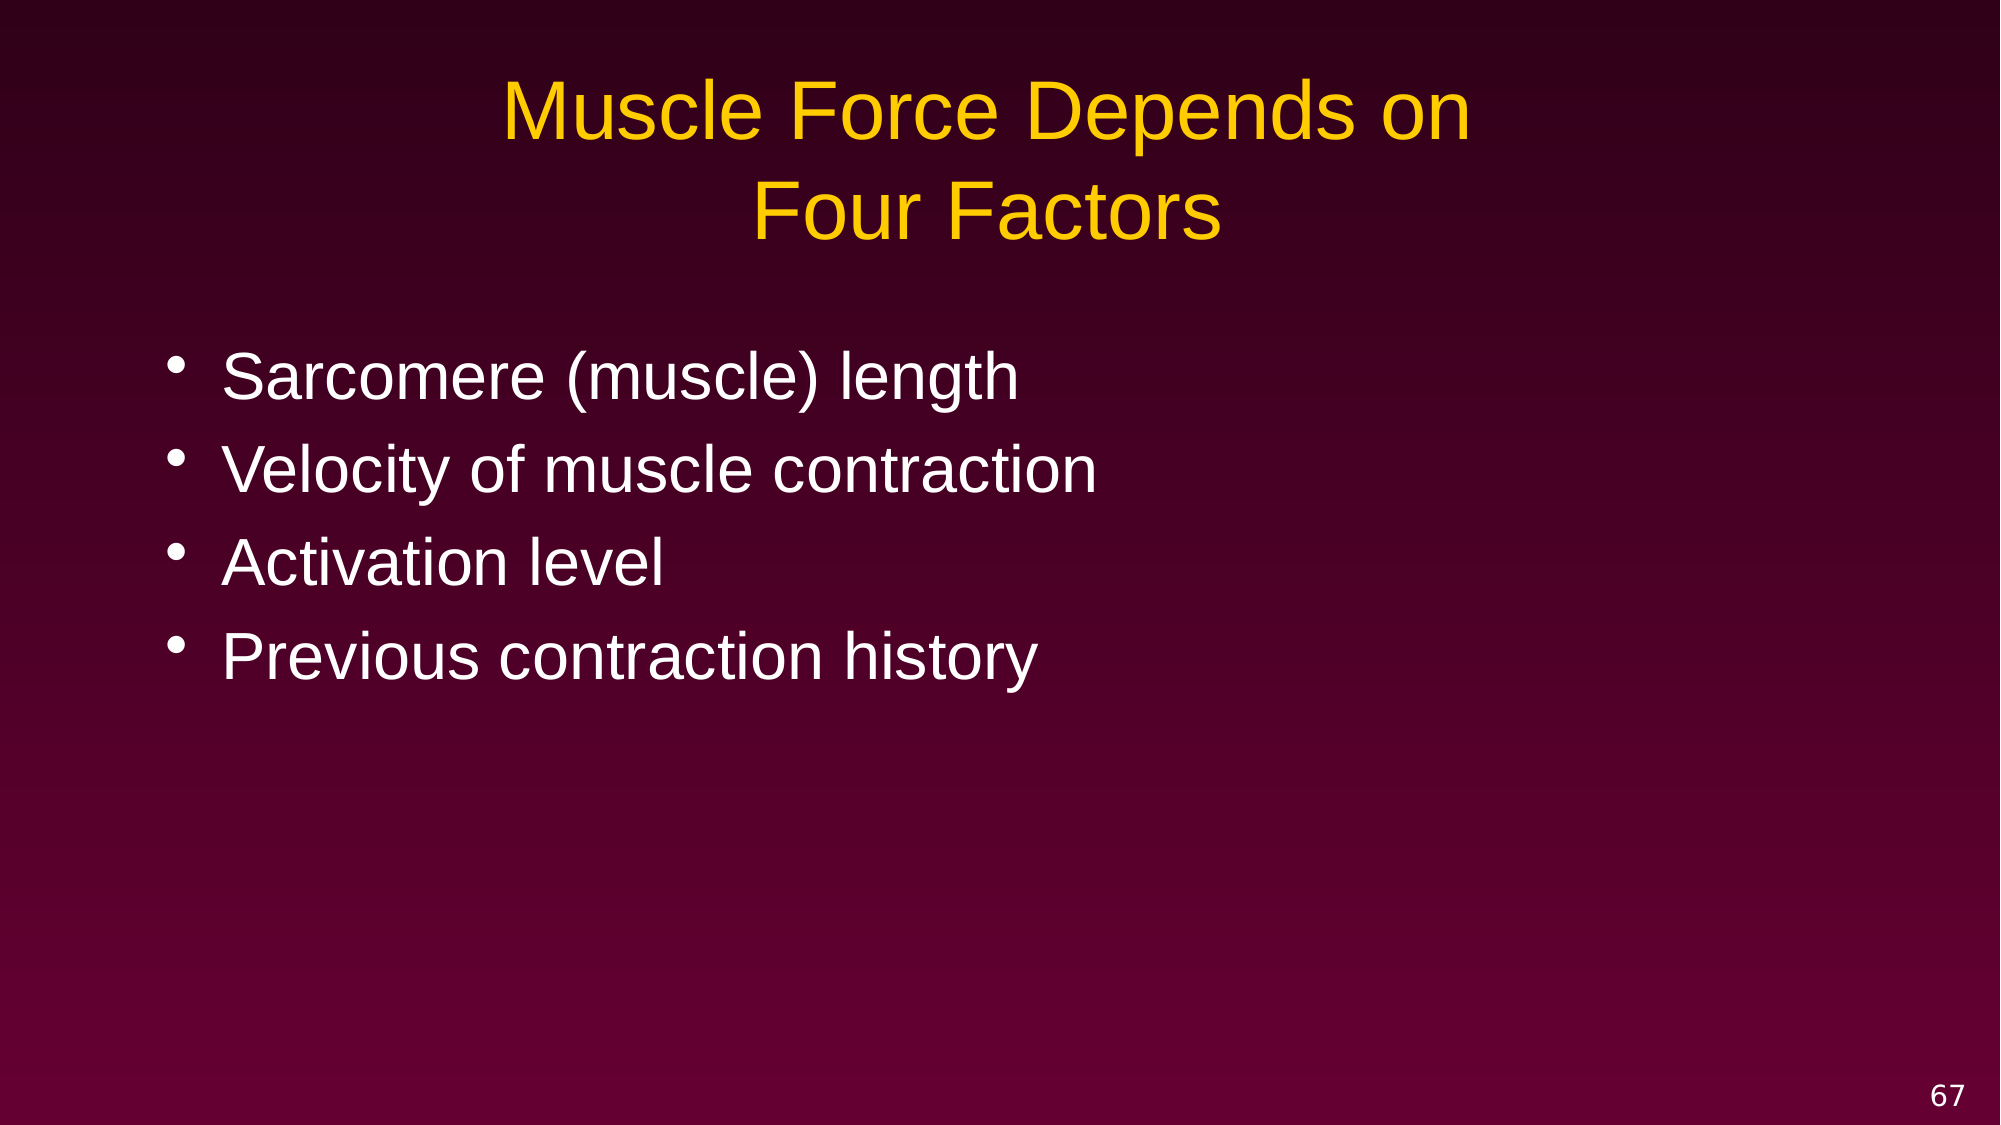

# Muscle Force Depends on Four Factors
Sarcomere (muscle) length
Velocity of muscle contraction
Activation level
Previous contraction history

67